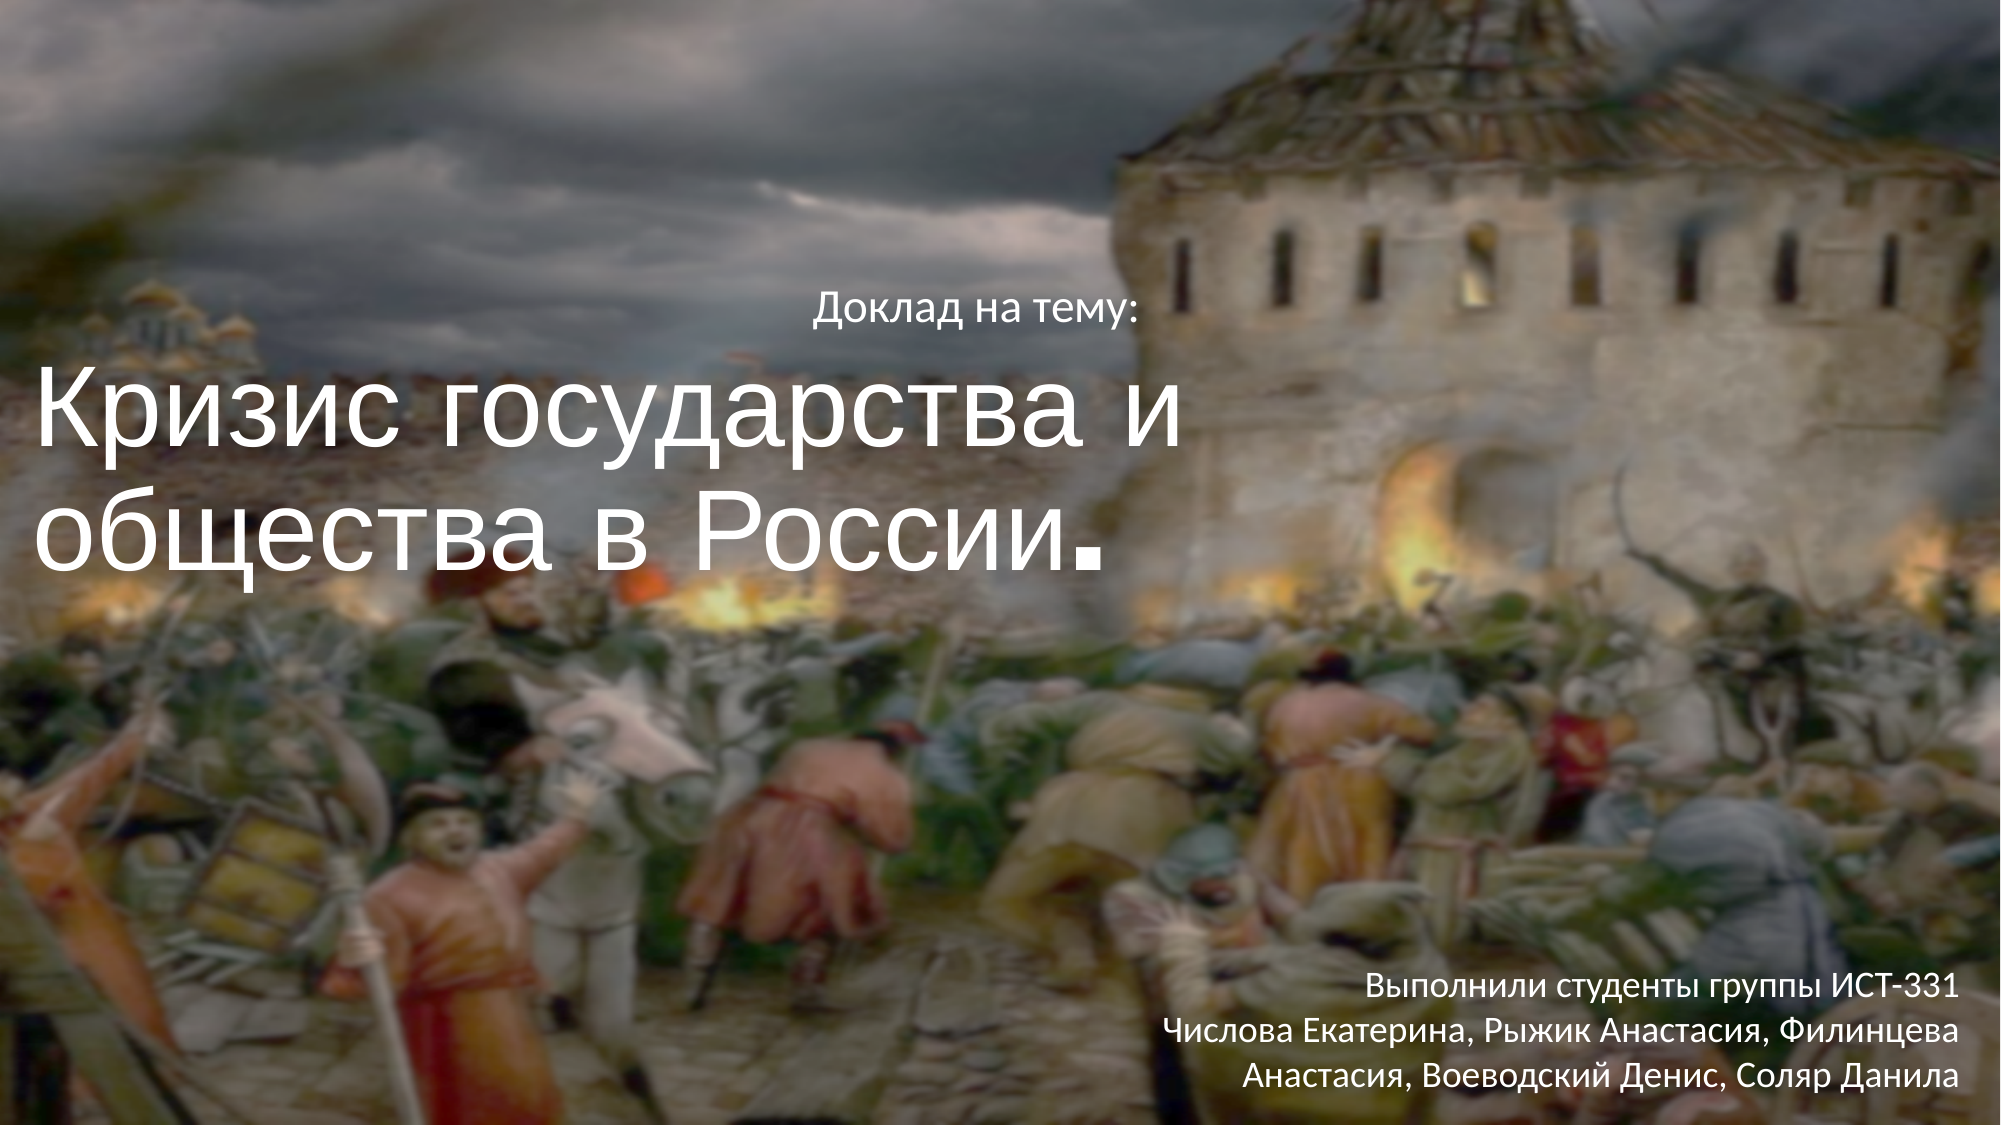

Доклад на тему:
# Кризис государства и общества в России.
Выполнили студенты группы ИСТ-331
Числова Екатерина, Рыжик Анастасия, Филинцева Анастасия, Воеводский Денис, Соляр Данила